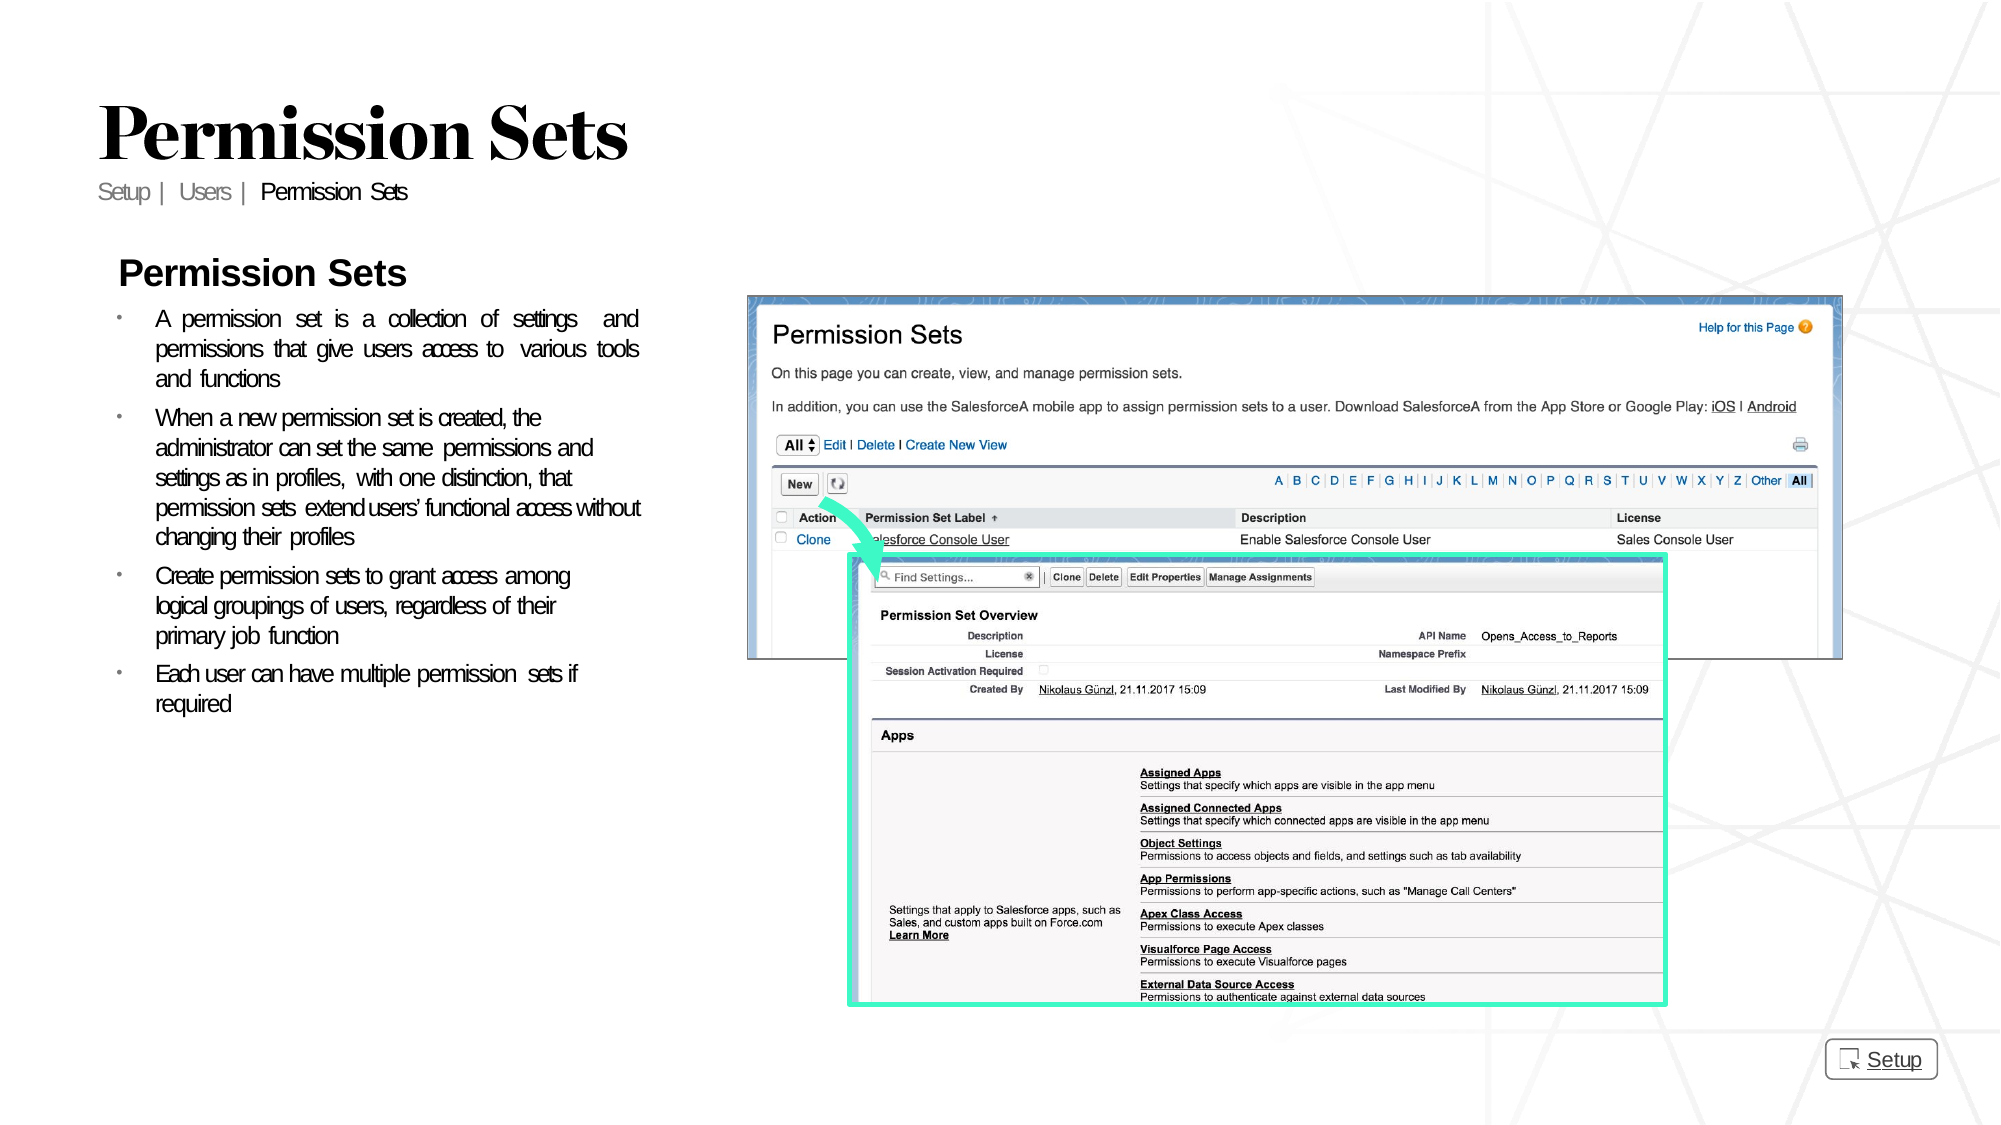

Setup | Users | Permission Sets
# Permission Sets

A permission set is a collection of settings  and permissions that give users access to  various tools and functions
When a new permission set is created, the  administrator can set the same  permissions and settings as in profiles,  with one distinction, that permission sets  extend users’ functional access without  changing their profiles
Create permission sets to grant access  among logical groupings of users,  regardless of their primary job function
Each user can have multiple permission  sets if required

Setup